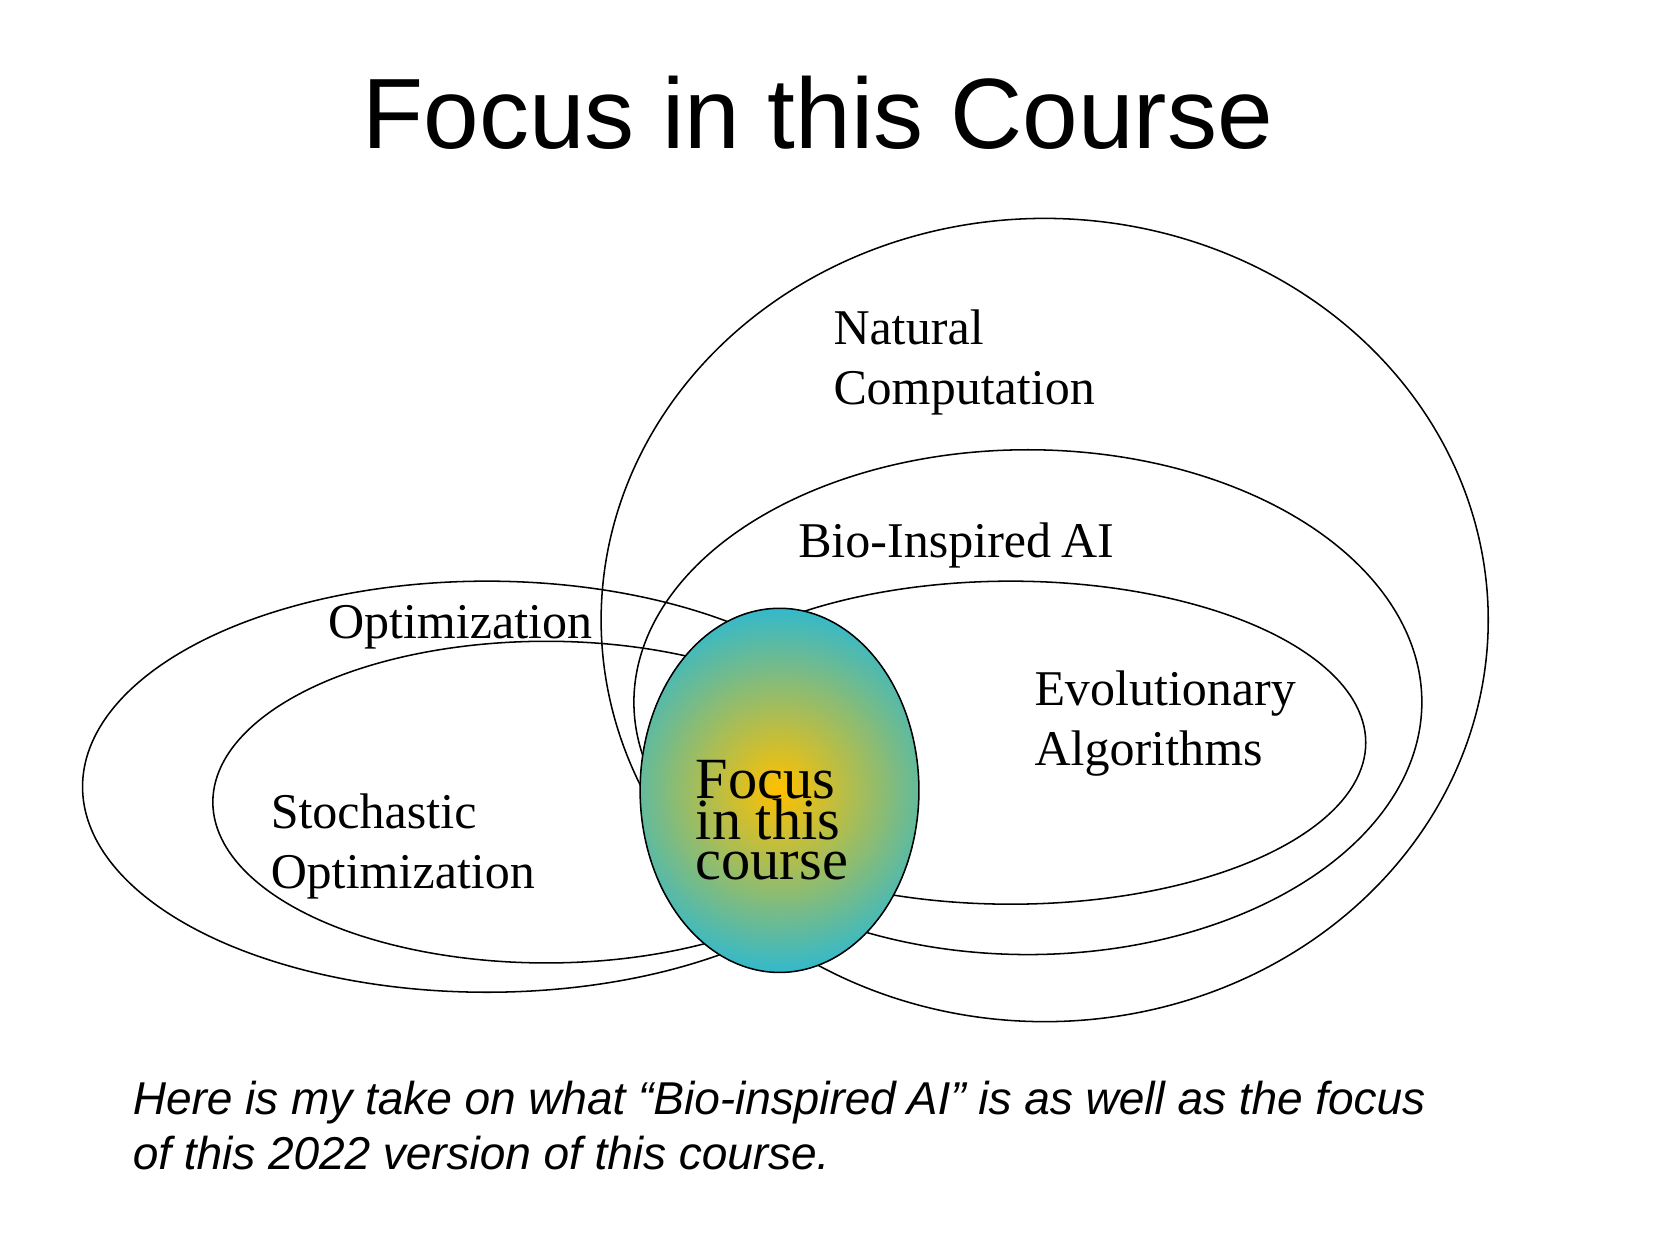

# Focus in this Course

Natural
Computation

Bio-Inspired AI

Optimization

Focus in this course

Evolutionary
Algorithms
Stochastic
Optimization
Here is my take on what “Bio-inspired AI” is as well as the focus of this 2022 version of this course.